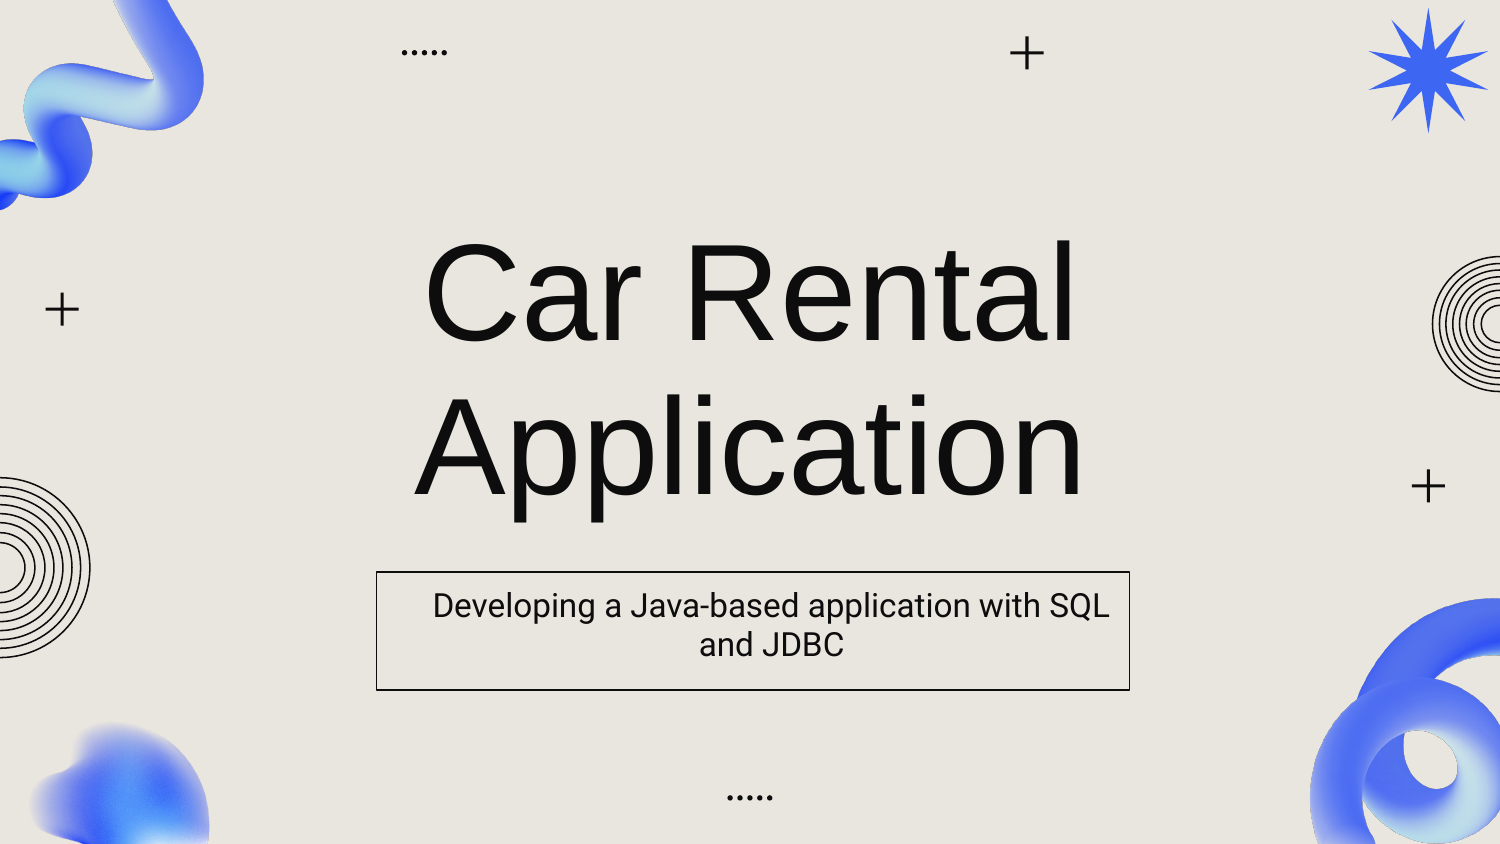

# Car Rental Application
Developing a Java-based application with SQL and JDBC